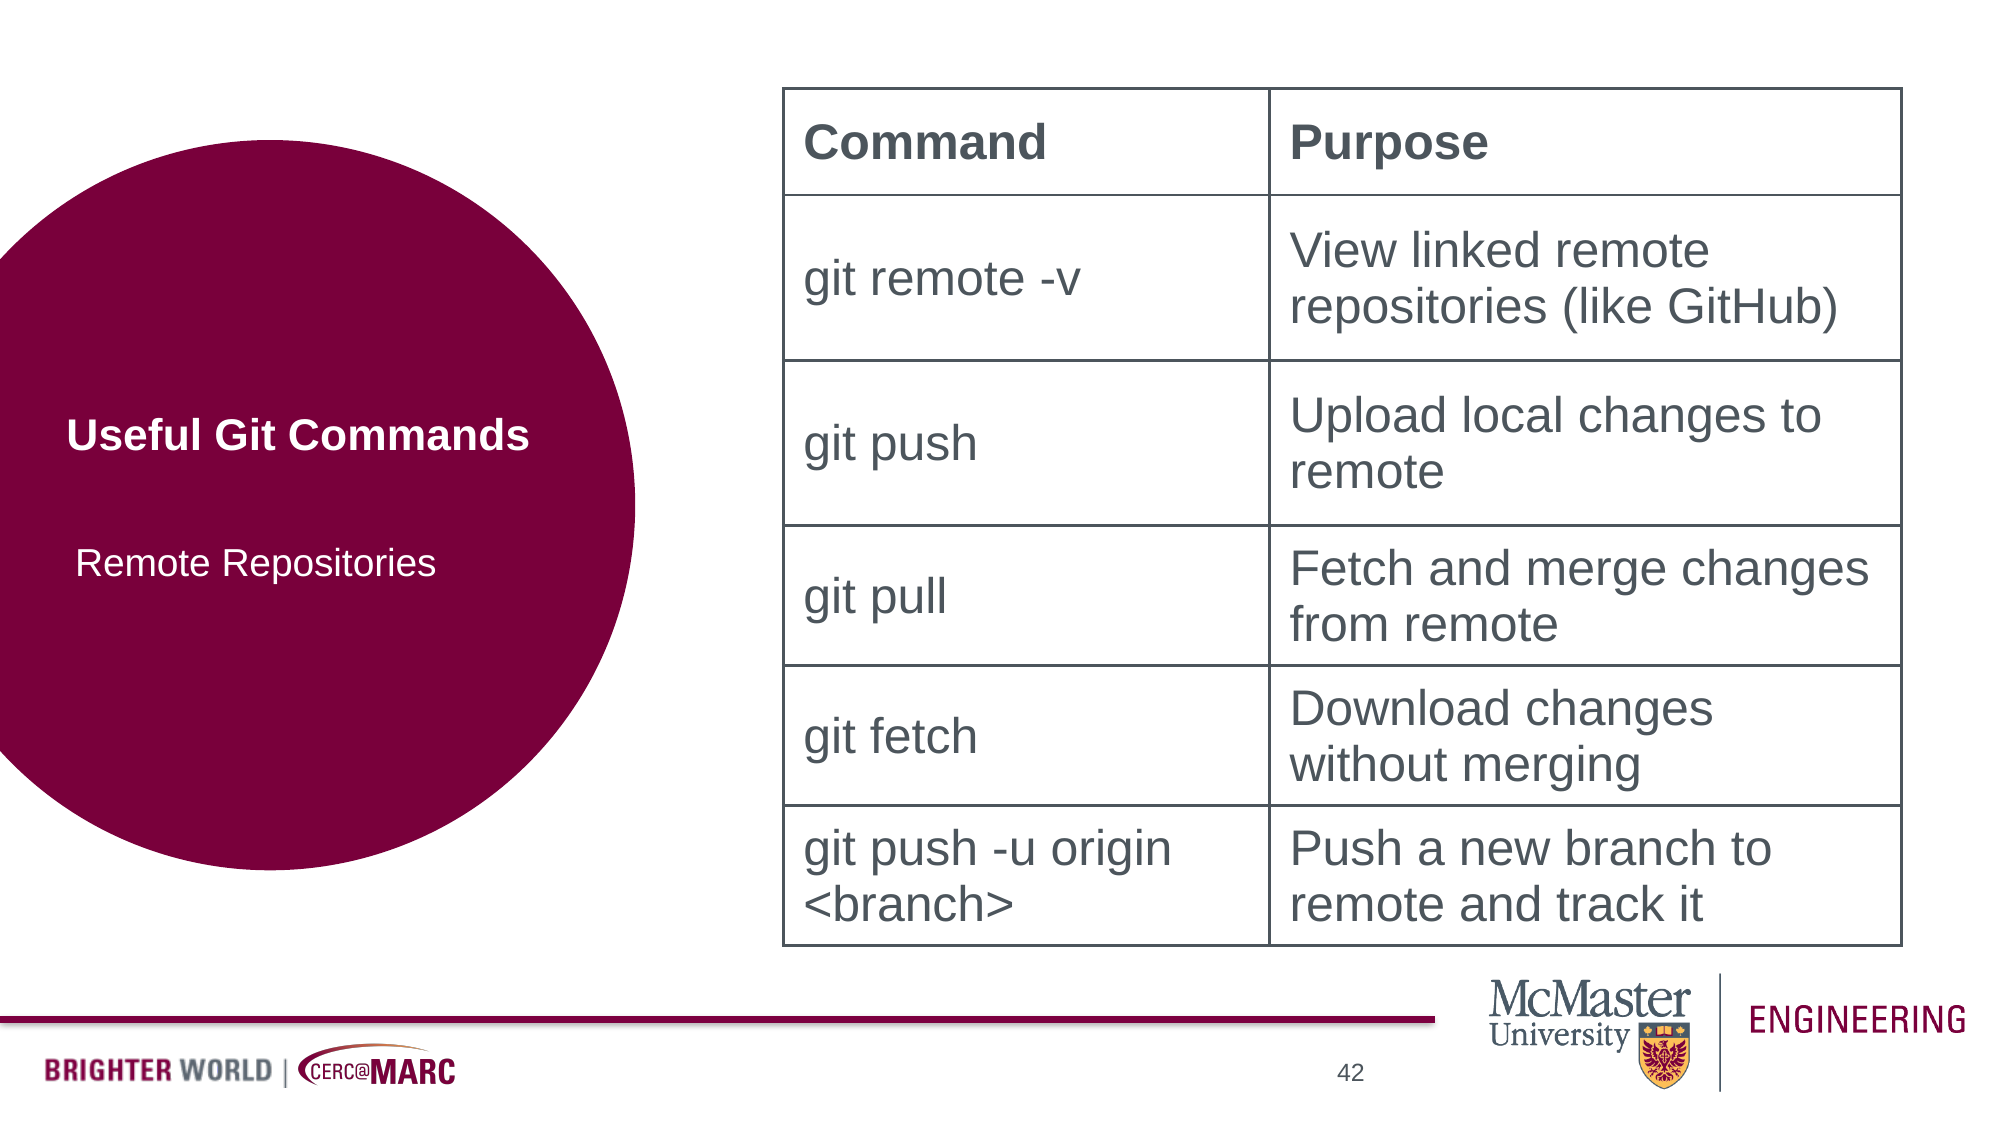

| Command | Purpose |
| --- | --- |
| git remote -v | View linked remote repositories (like GitHub) |
| git push | Upload local changes to remote |
| git pull | Fetch and merge changes from remote |
| git fetch | Download changes without merging |
| git push -u origin <branch> | Push a new branch to remote and track it |
# Useful Git Commands
Remote Repositories
42